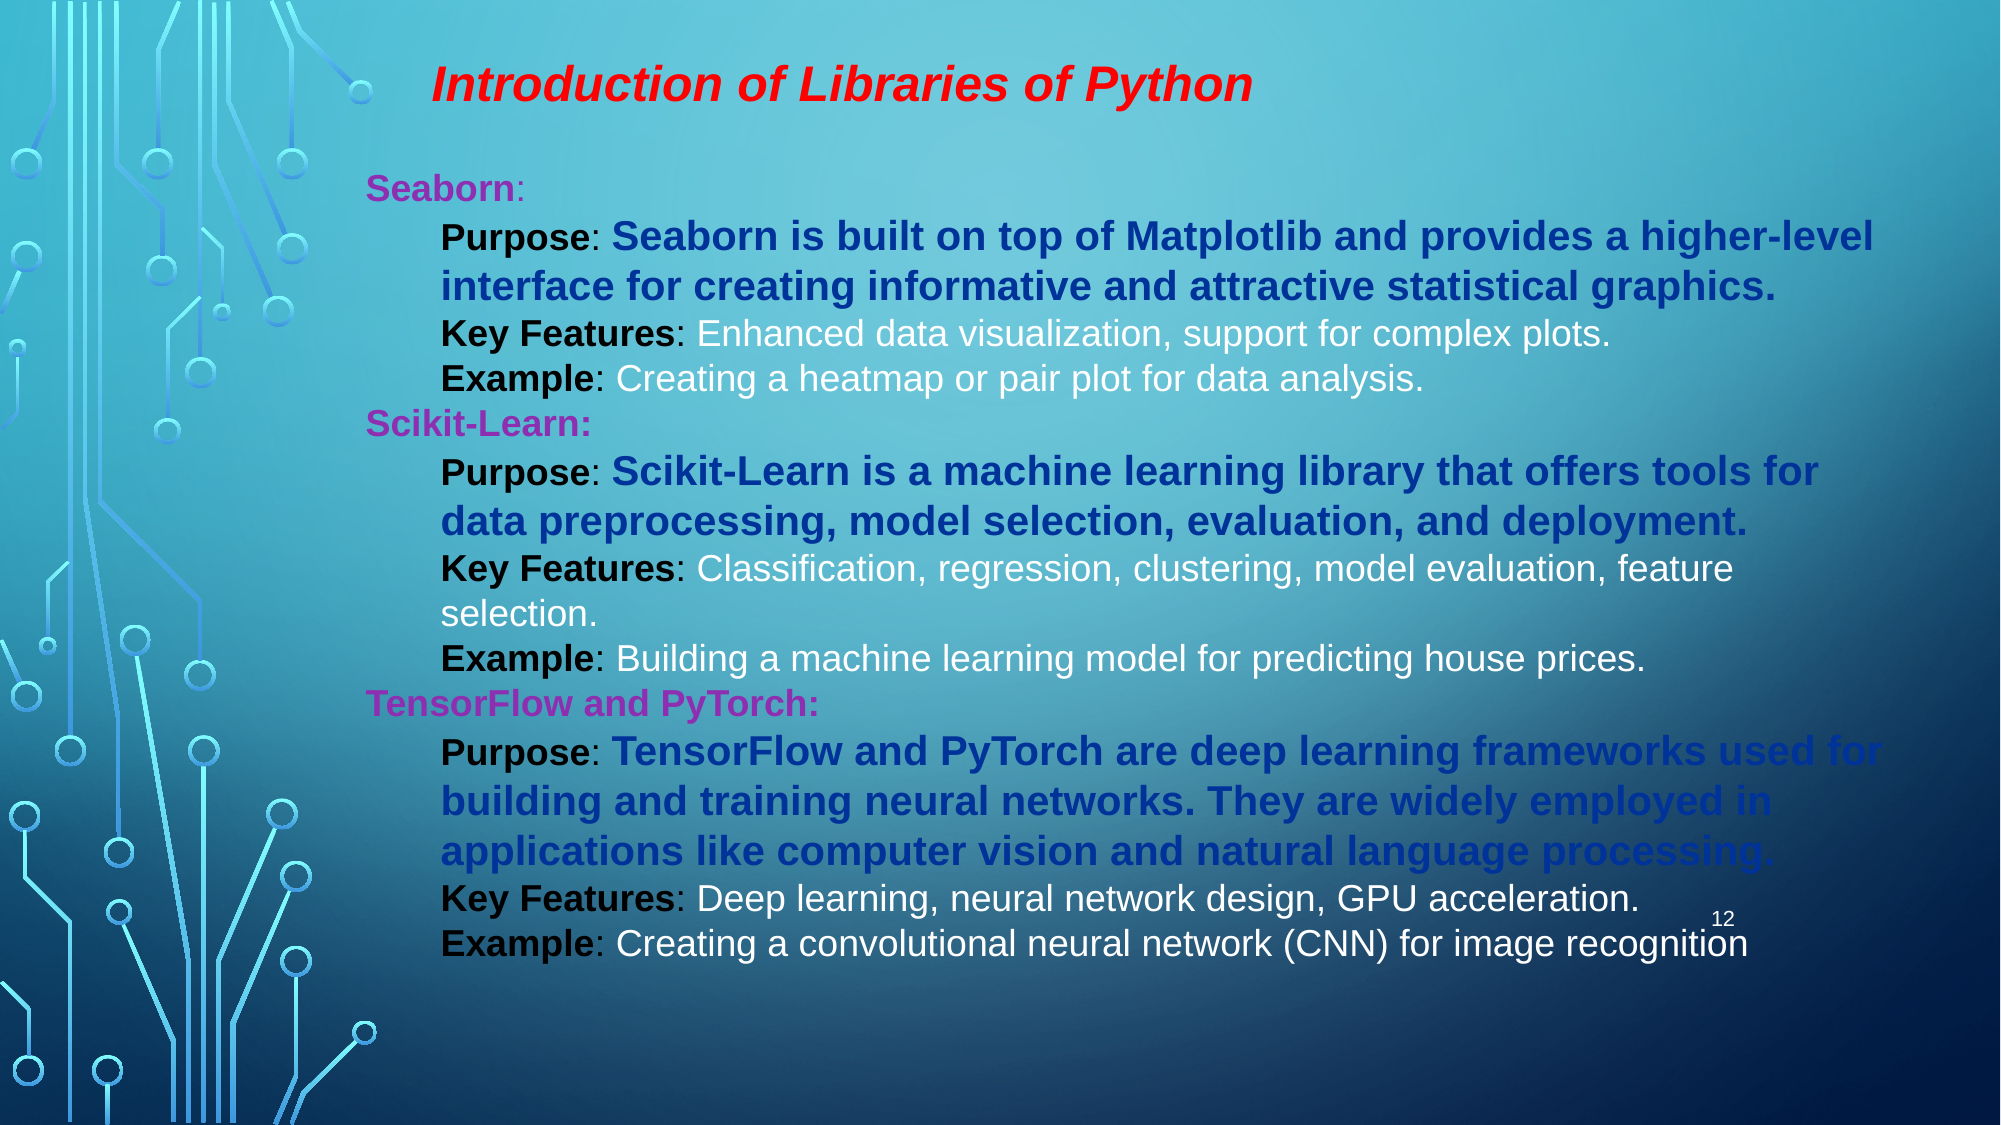

Introduction of Libraries of Python

Seaborn:
Purpose: Seaborn is built on top of Matplotlib and provides a higher-level interface for creating informative and attractive statistical graphics.
Key Features: Enhanced data visualization, support for complex plots.
Example: Creating a heatmap or pair plot for data analysis.
Scikit-Learn:
Purpose: Scikit-Learn is a machine learning library that offers tools for data preprocessing, model selection, evaluation, and deployment.
Key Features: Classification, regression, clustering, model evaluation, feature selection.
Example: Building a machine learning model for predicting house prices.
TensorFlow and PyTorch:
Purpose: TensorFlow and PyTorch are deep learning frameworks used for building and training neural networks. They are widely employed in applications like computer vision and natural language processing.
Key Features: Deep learning, neural network design, GPU acceleration.
Example: Creating a convolutional neural network (CNN) for image recognition

12